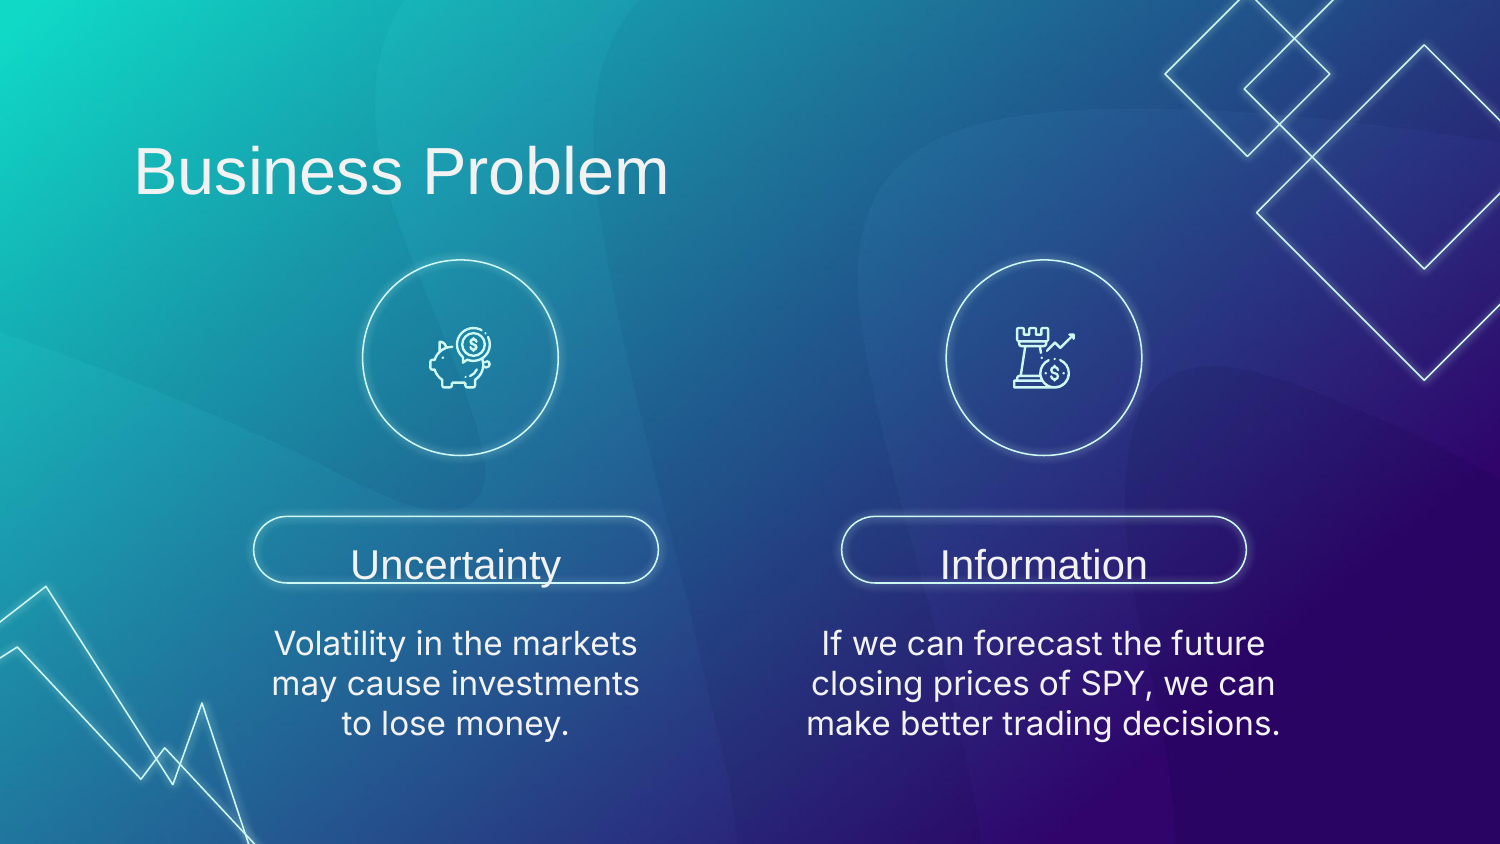

# Business Problem

Information
Uncertainty

Volatility in the markets may cause investments to lose money.
If we can forecast the future closing prices of SPY, we can make better trading decisions.